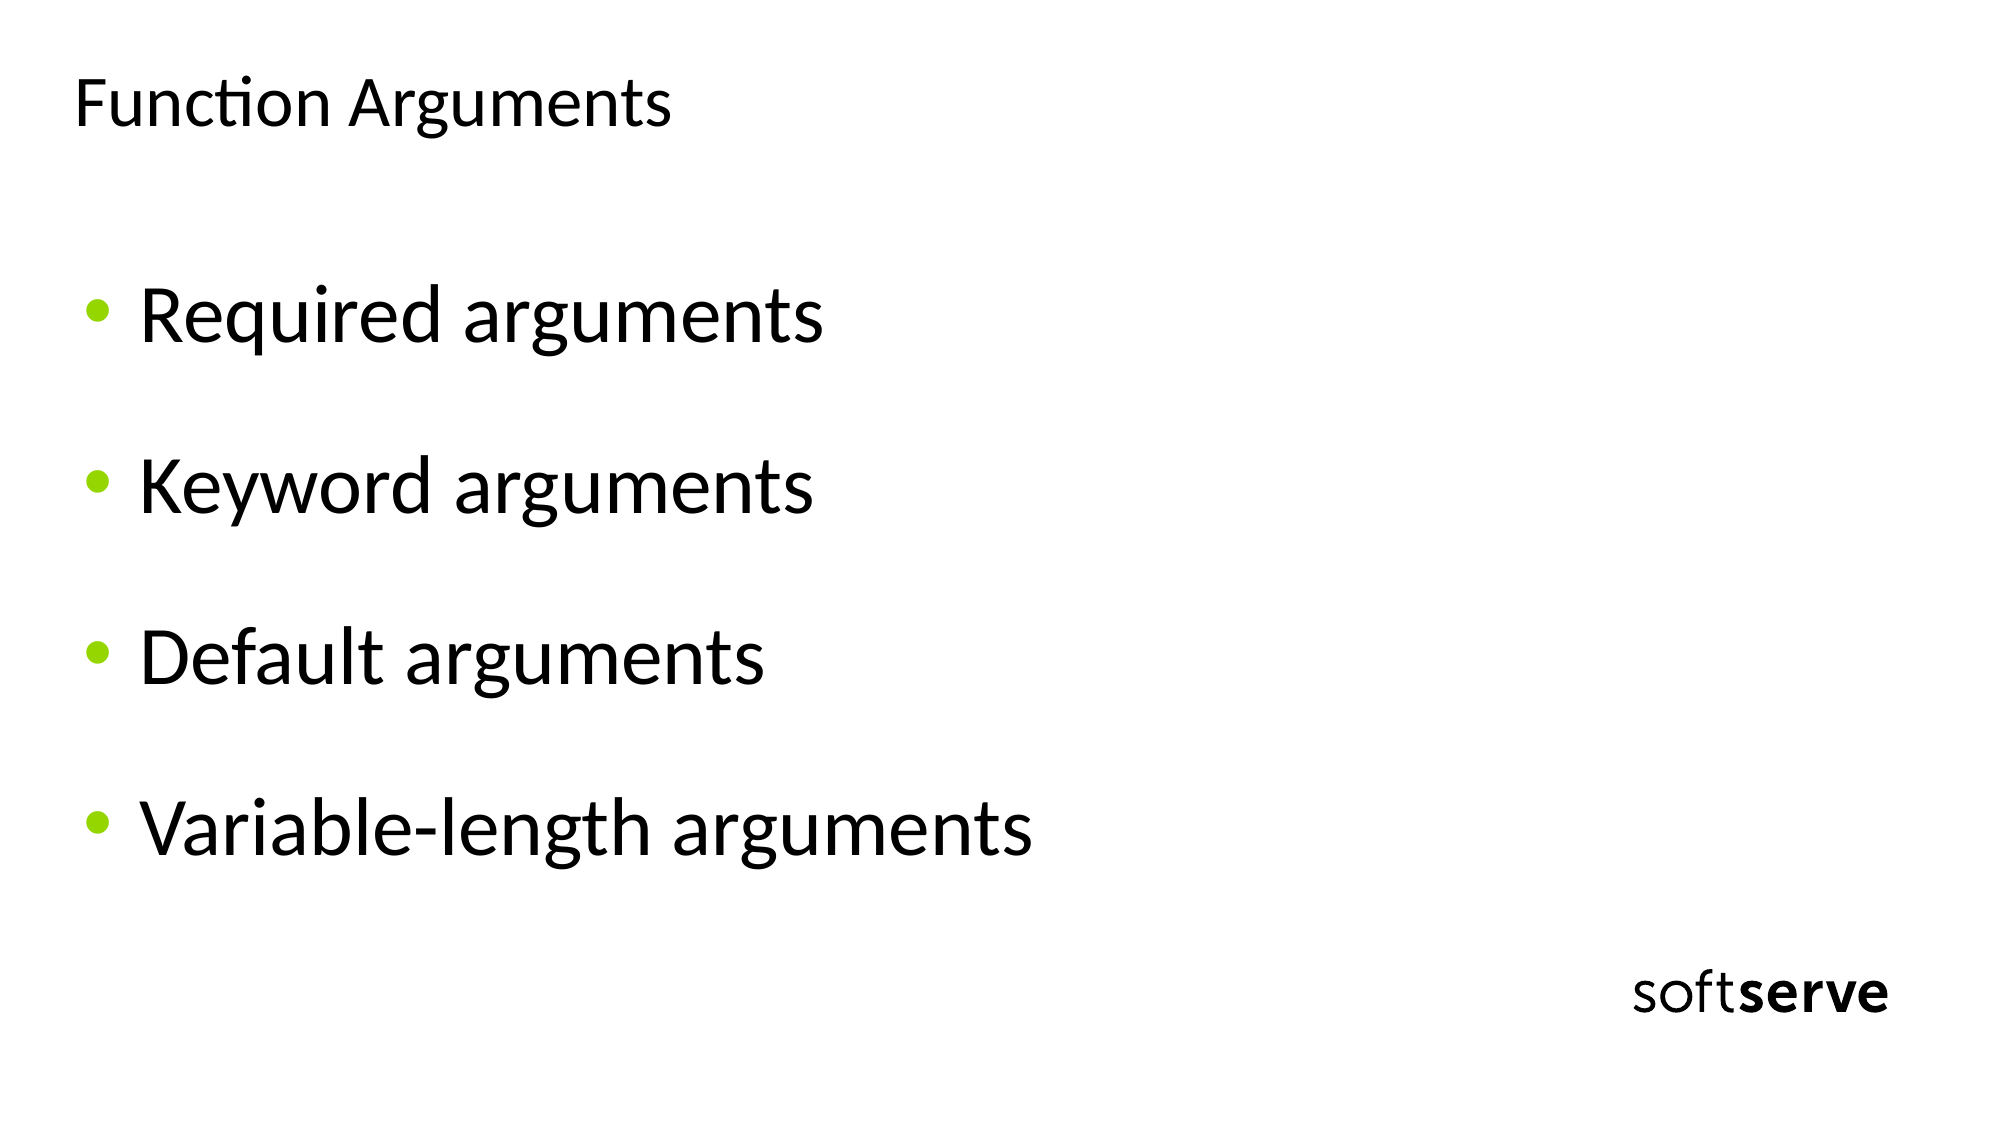

# Function Arguments
Required arguments
Keyword arguments
Default arguments
Variable-length arguments